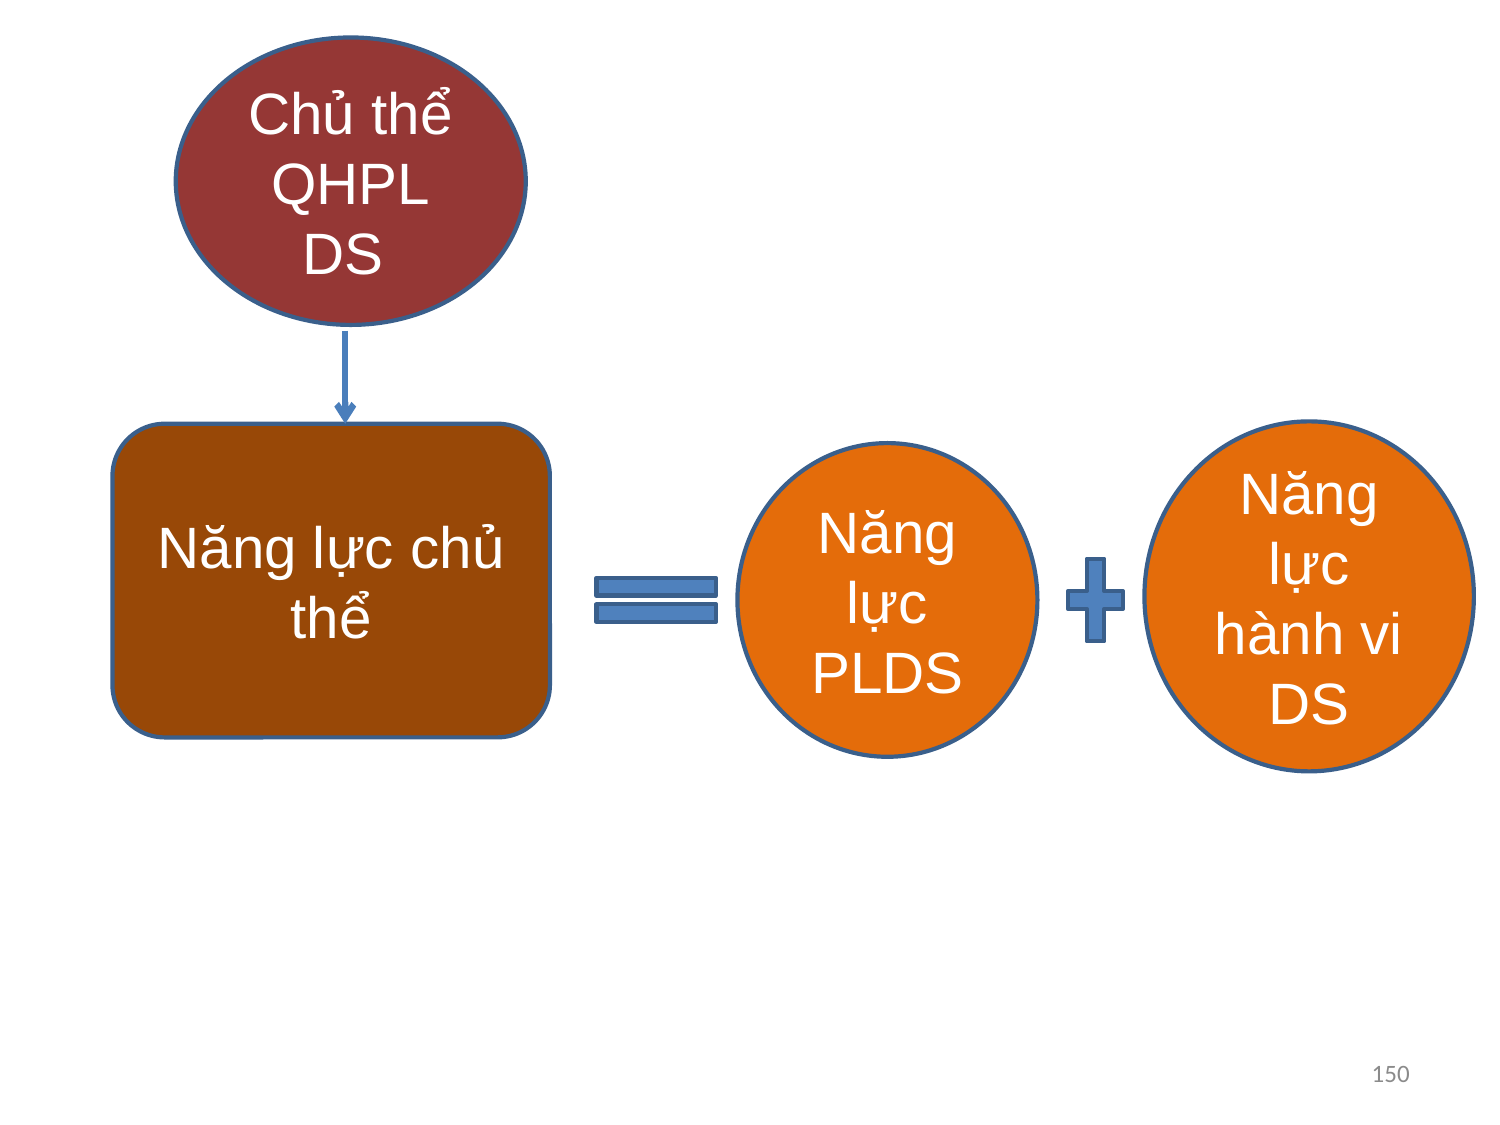

Chủ thể QHPL
DS
Năng lực hành vi DS
Năng lực chủ thể
Năng lực PLDS

150